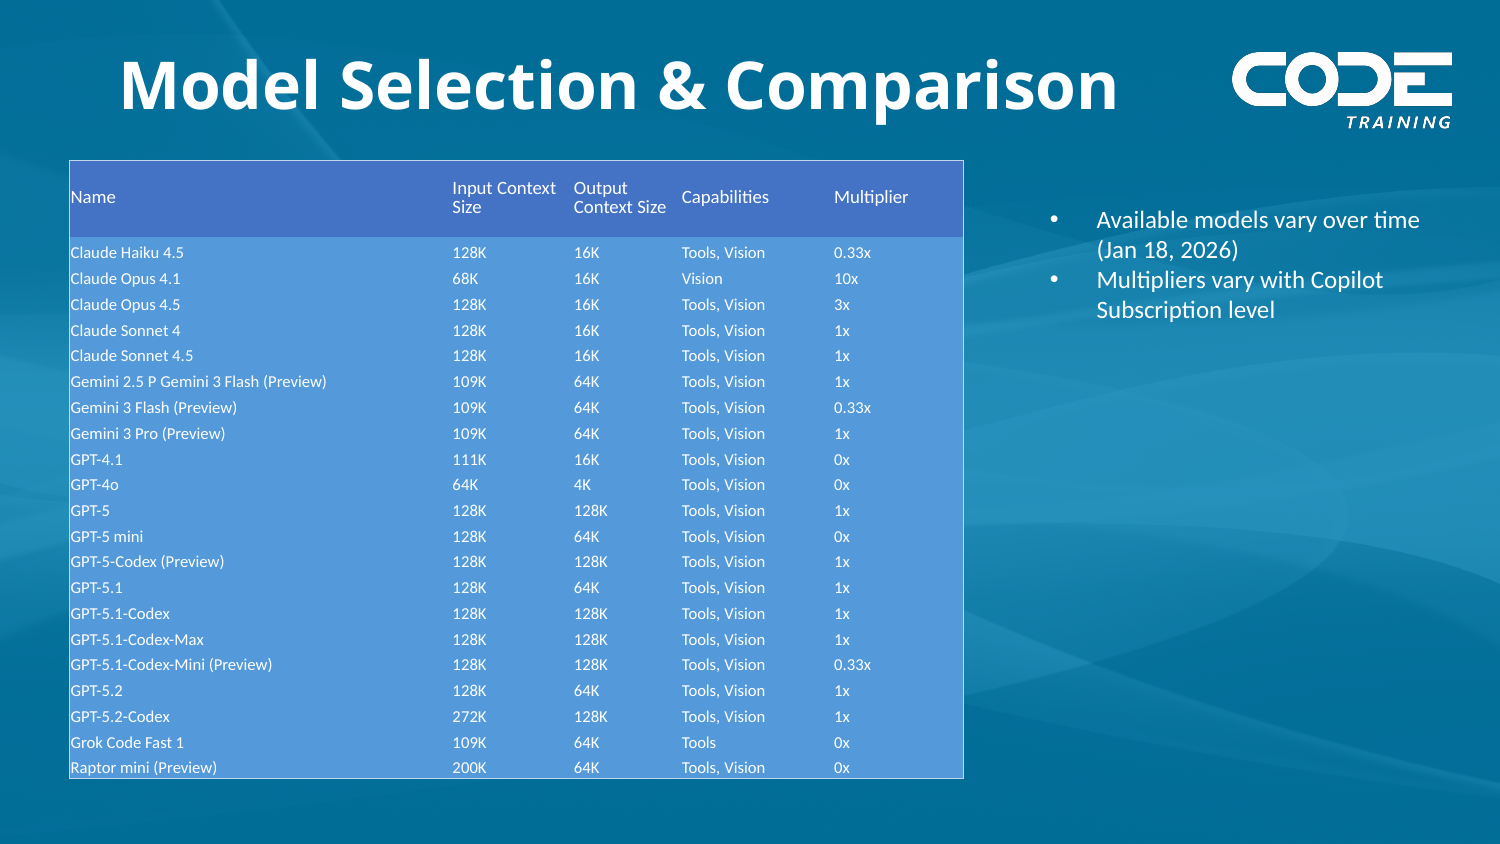

# Model Selection & Comparison
| Name | Input Context Size | Output Context Size | Capabilities | Multiplier |
| --- | --- | --- | --- | --- |
| Claude Haiku 4.5 | 128K | 16K | Tools, Vision | 0.33x |
| Claude Opus 4.1 | 68K | 16K | Vision | 10x |
| Claude Opus 4.5 | 128K | 16K | Tools, Vision | 3x |
| Claude Sonnet 4 | 128K | 16K | Tools, Vision | 1x |
| Claude Sonnet 4.5 | 128K | 16K | Tools, Vision | 1x |
| Gemini 2.5 P Gemini 3 Flash (Preview) | 109K | 64K | Tools, Vision | 1x |
| Gemini 3 Flash (Preview) | 109K | 64K | Tools, Vision | 0.33x |
| Gemini 3 Pro (Preview) | 109K | 64K | Tools, Vision | 1x |
| GPT-4.1 | 111K | 16K | Tools, Vision | 0x |
| GPT-4o | 64K | 4K | Tools, Vision | 0x |
| GPT-5 | 128K | 128K | Tools, Vision | 1x |
| GPT-5 mini | 128K | 64K | Tools, Vision | 0x |
| GPT-5-Codex (Preview) | 128K | 128K | Tools, Vision | 1x |
| GPT-5.1 | 128K | 64K | Tools, Vision | 1x |
| GPT-5.1-Codex | 128K | 128K | Tools, Vision | 1x |
| GPT-5.1-Codex-Max | 128K | 128K | Tools, Vision | 1x |
| GPT-5.1-Codex-Mini (Preview) | 128K | 128K | Tools, Vision | 0.33x |
| GPT-5.2 | 128K | 64K | Tools, Vision | 1x |
| GPT-5.2-Codex | 272K | 128K | Tools, Vision | 1x |
| Grok Code Fast 1 | 109K | 64K | Tools | 0x |
| Raptor mini (Preview) | 200K | 64K | Tools, Vision | 0x |
Available models vary over time (Jan 18, 2026)
Multipliers vary with Copilot Subscription level